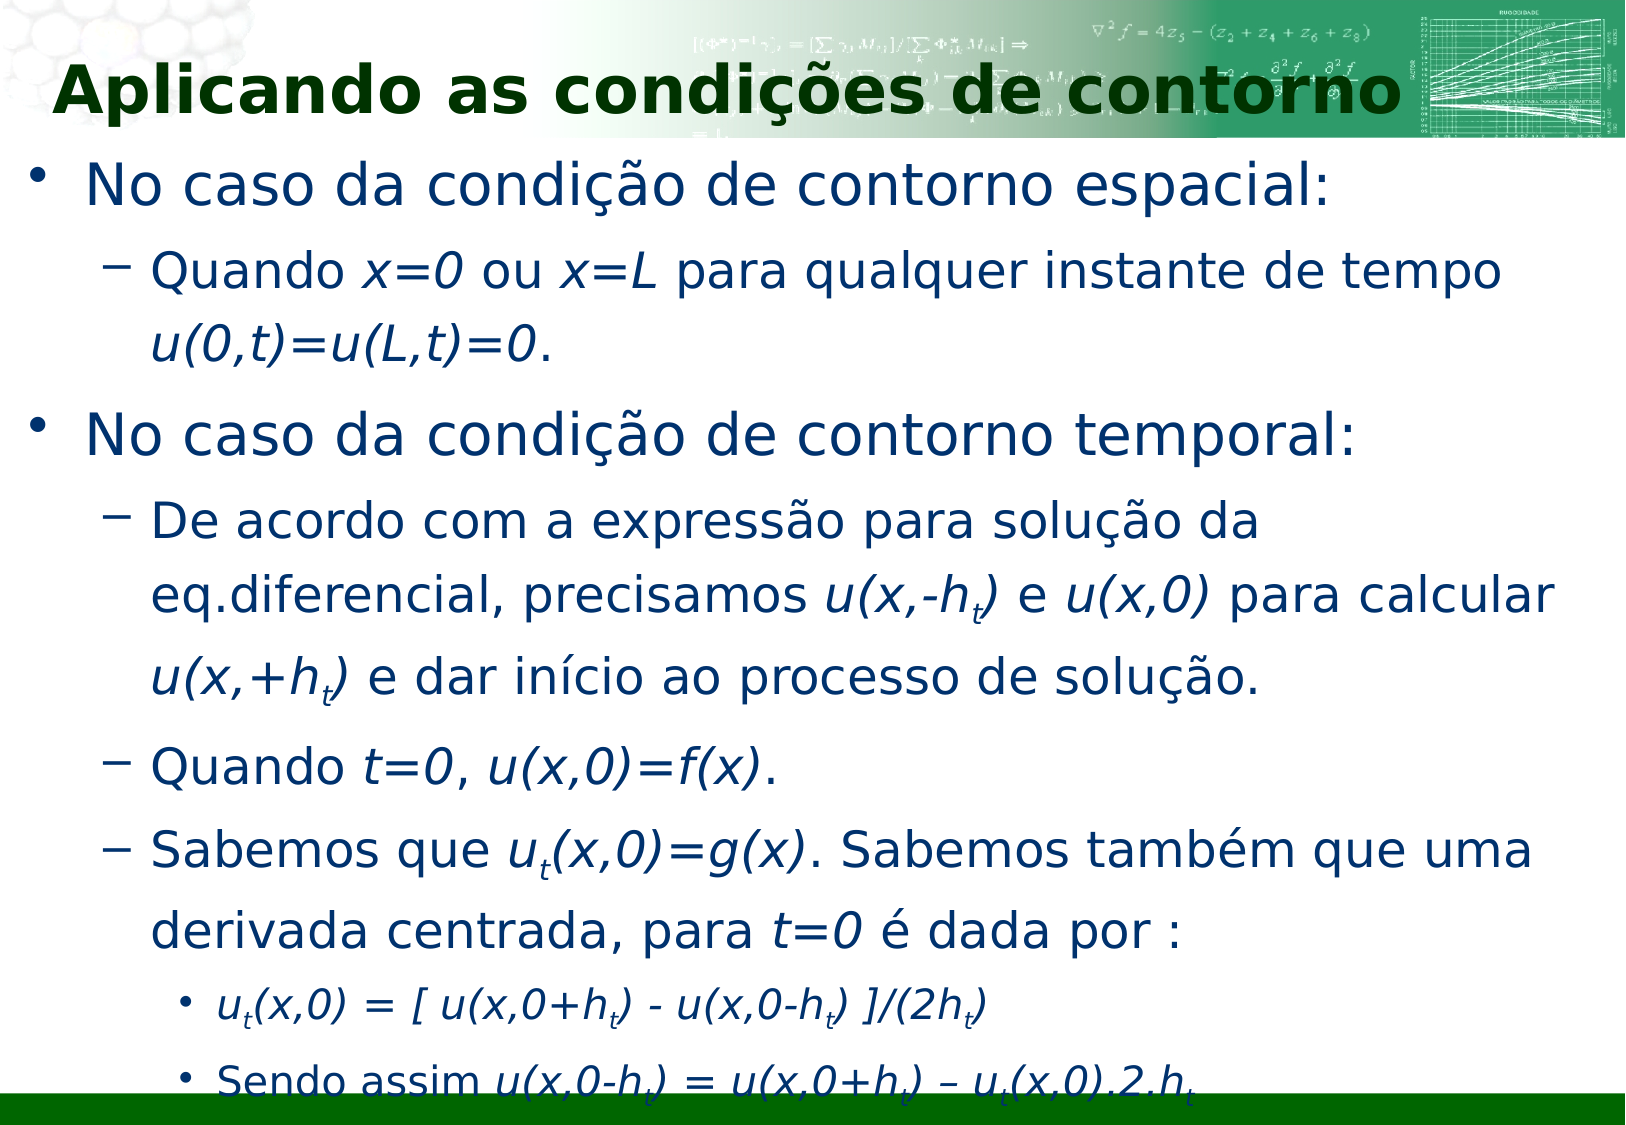

# Aplicando as condições de contorno
No caso da condição de contorno espacial:
Quando x=0 ou x=L para qualquer instante de tempo u(0,t)=u(L,t)=0.
No caso da condição de contorno temporal:
De acordo com a expressão para solução da eq.diferencial, precisamos u(x,-ht) e u(x,0) para calcular u(x,+ht) e dar início ao processo de solução.
Quando t=0, u(x,0)=f(x).
Sabemos que ut(x,0)=g(x). Sabemos também que uma derivada centrada, para t=0 é dada por :
ut(x,0) = [ u(x,0+ht) - u(x,0-ht) ]/(2ht)
Sendo assim u(x,0-ht) = u(x,0+ht) – ut(x,0).2.ht